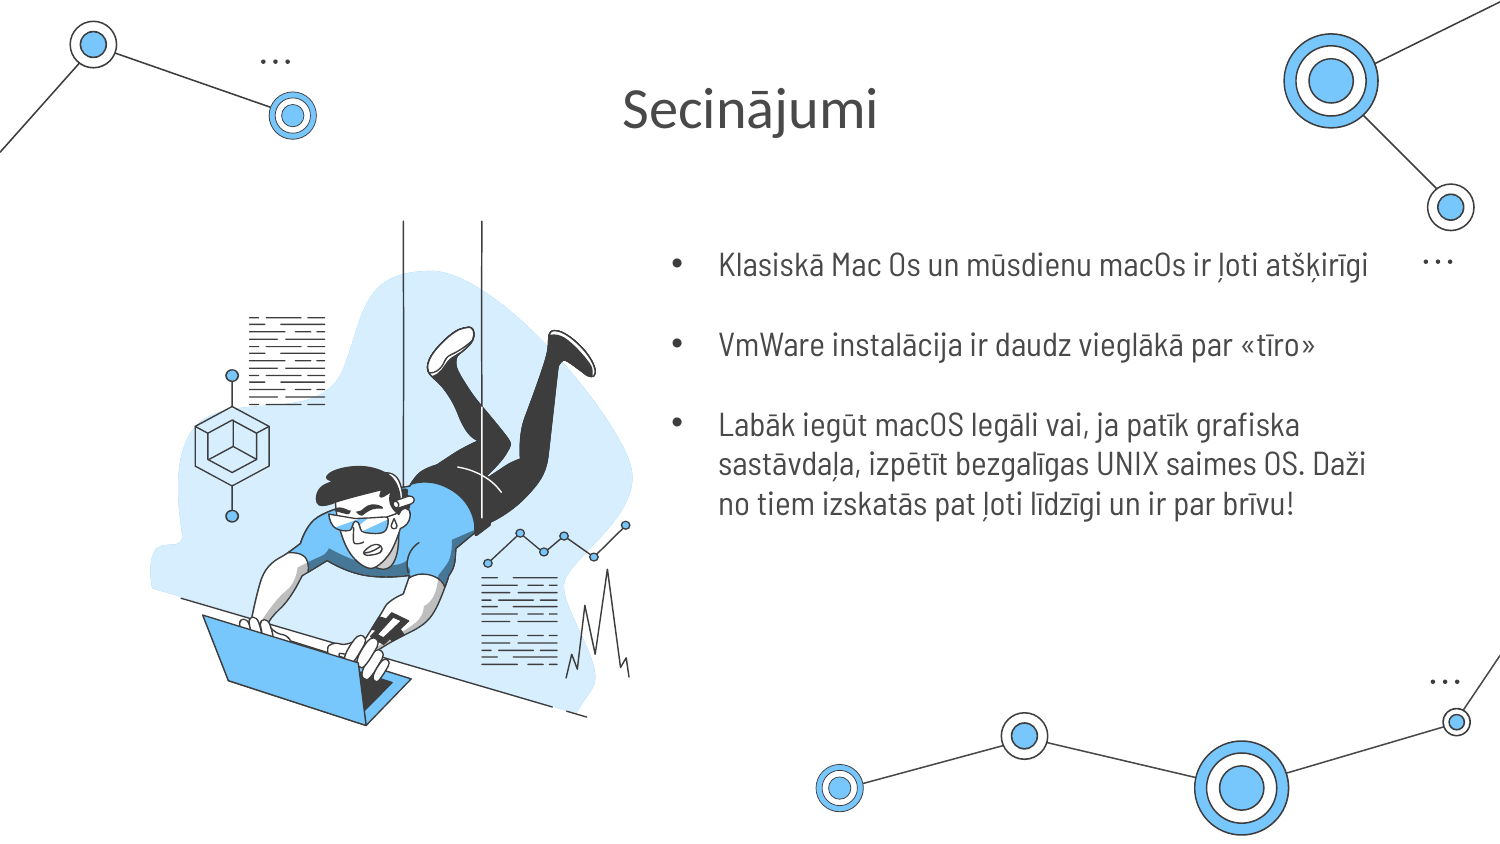

# Secinājumi

Klasiskā Mac Os un mūsdienu macOs ir ļoti atšķirīgi

VmWare instalācija ir daudz vieglākā par «tīro»

Labāk iegūt macOS legāli vai, ja patīk grafiska sastāvdaļa, izpētīt bezgalīgas UNIX saimes OS. Daži no tiem izskatās pat ļoti līdzīgi un ir par brīvu!